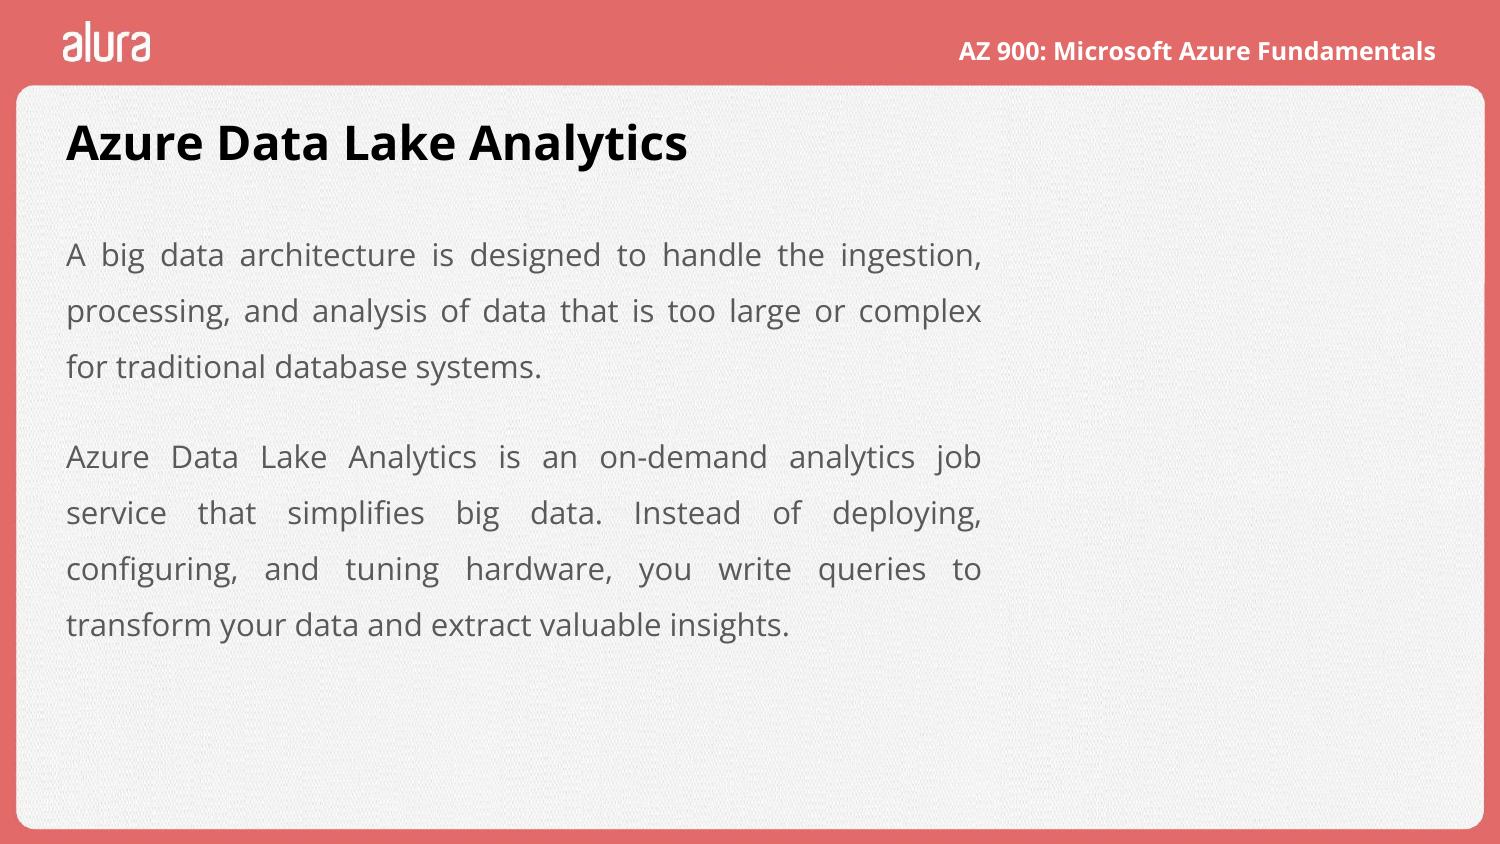

# Azure Data Lake Analytics
A big data architecture is designed to handle the ingestion, processing, and analysis of data that is too large or complex for traditional database systems.
Azure Data Lake Analytics is an on-demand analytics job service that simplifies big data. Instead of deploying, configuring, and tuning hardware, you write queries to transform your data and extract valuable insights.